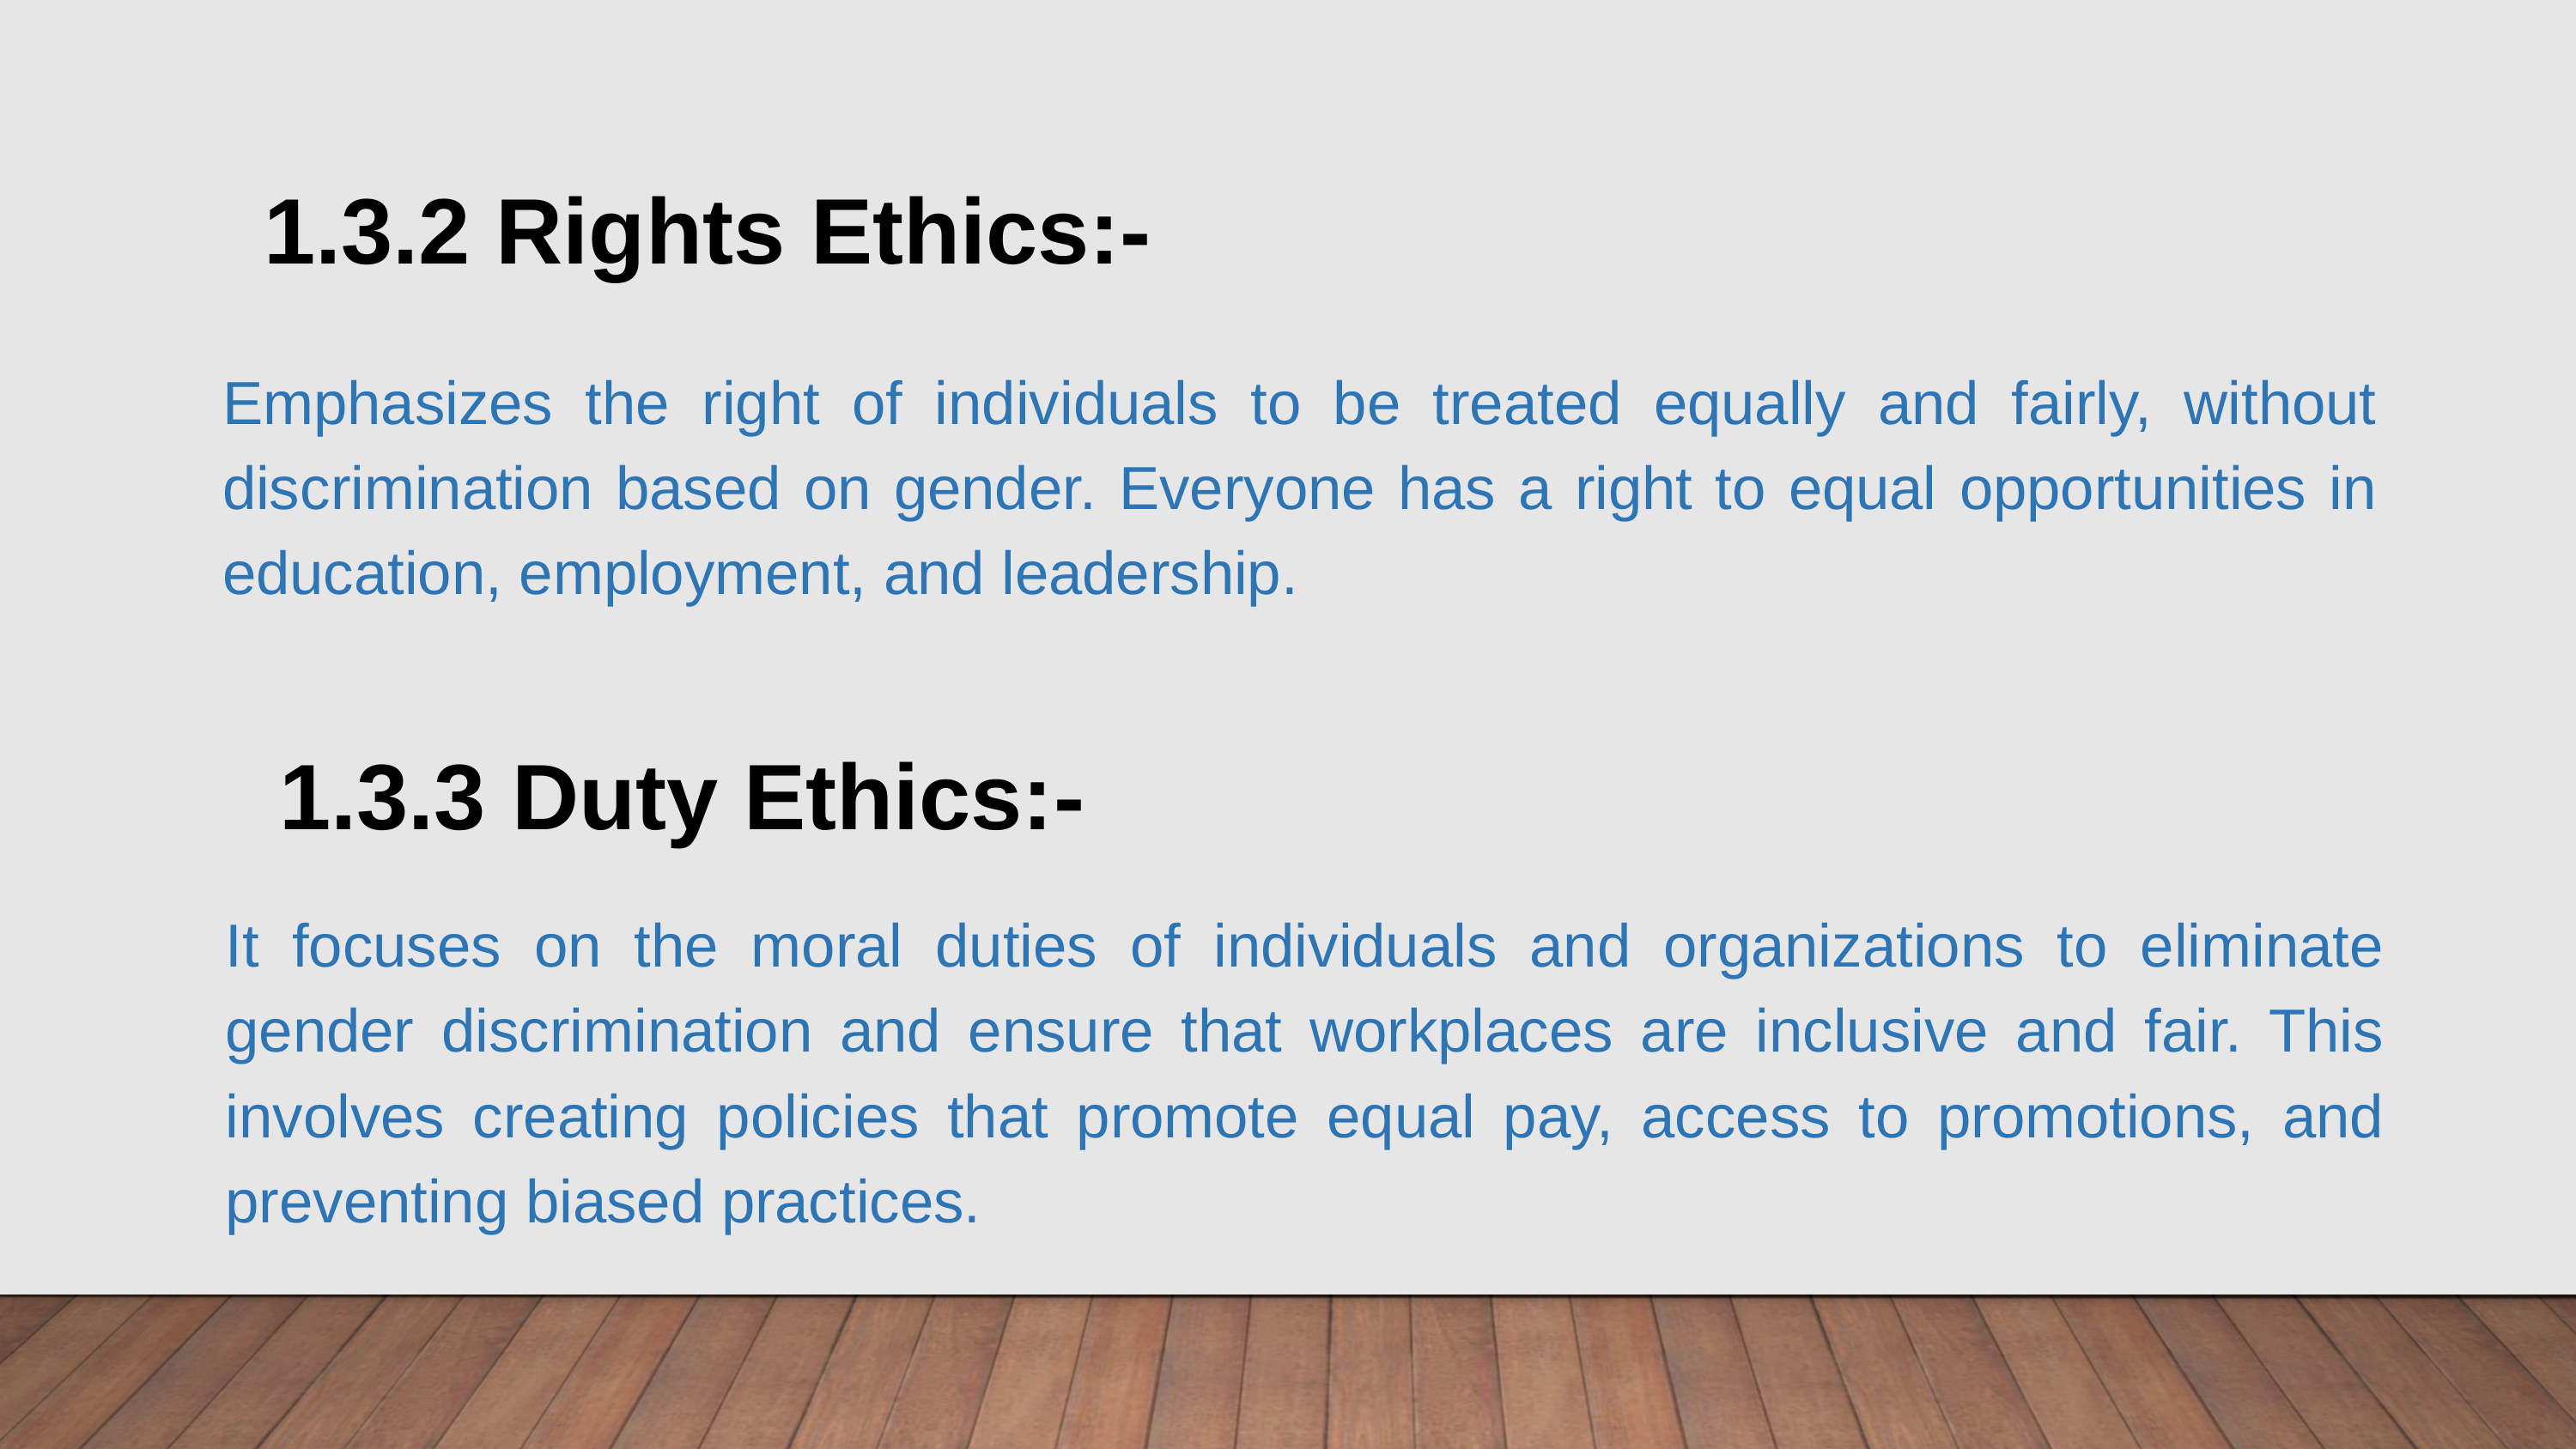

1.3.2 Rights Ethics:-
Emphasizes the right of individuals to be treated equally and fairly, without discrimination based on gender. Everyone has a right to equal opportunities in education, employment, and leadership.
1.3.3 Duty Ethics:-
It focuses on the moral duties of individuals and organizations to eliminate gender discrimination and ensure that workplaces are inclusive and fair. This involves creating policies that promote equal pay, access to promotions, and preventing biased practices.